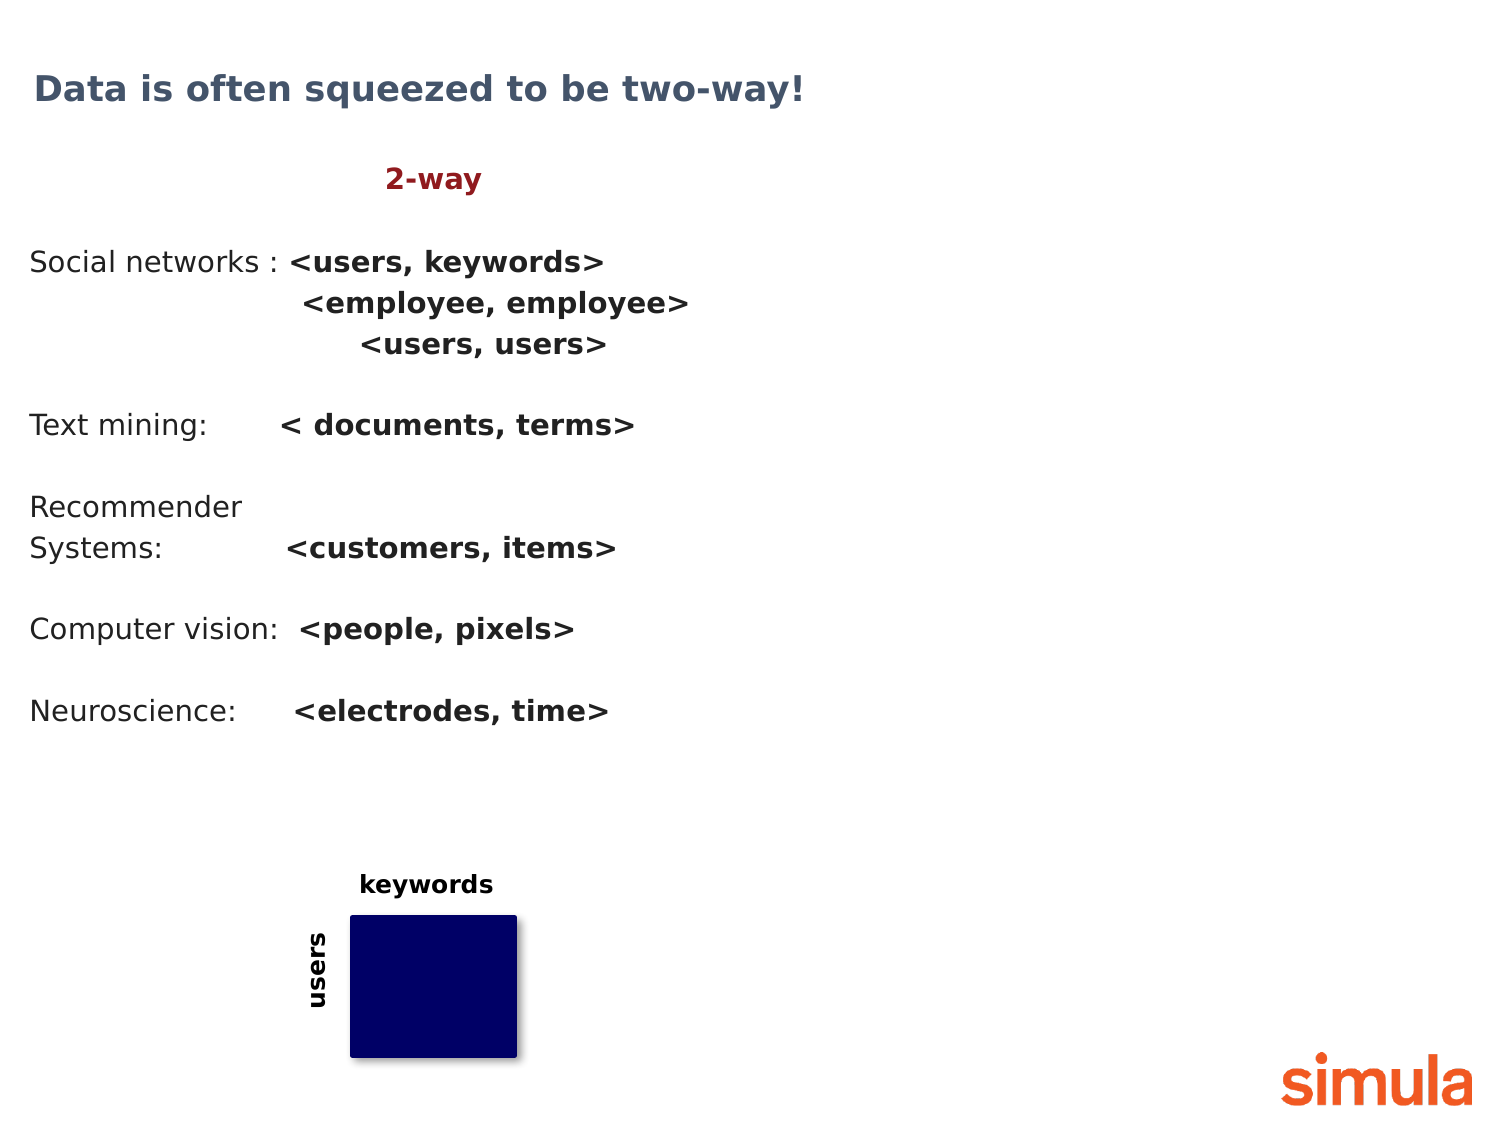

# Data is often squeezed to be two-way!
2-way
Social networks : <users, keywords>
	                     <employee, employee>
            	            <users, users>

Text mining:       < documents, terms>

Recommender
Systems:             <customers, items>

Computer vision:  <people, pixels>

Neuroscience:      <electrodes, time>

keywords

users